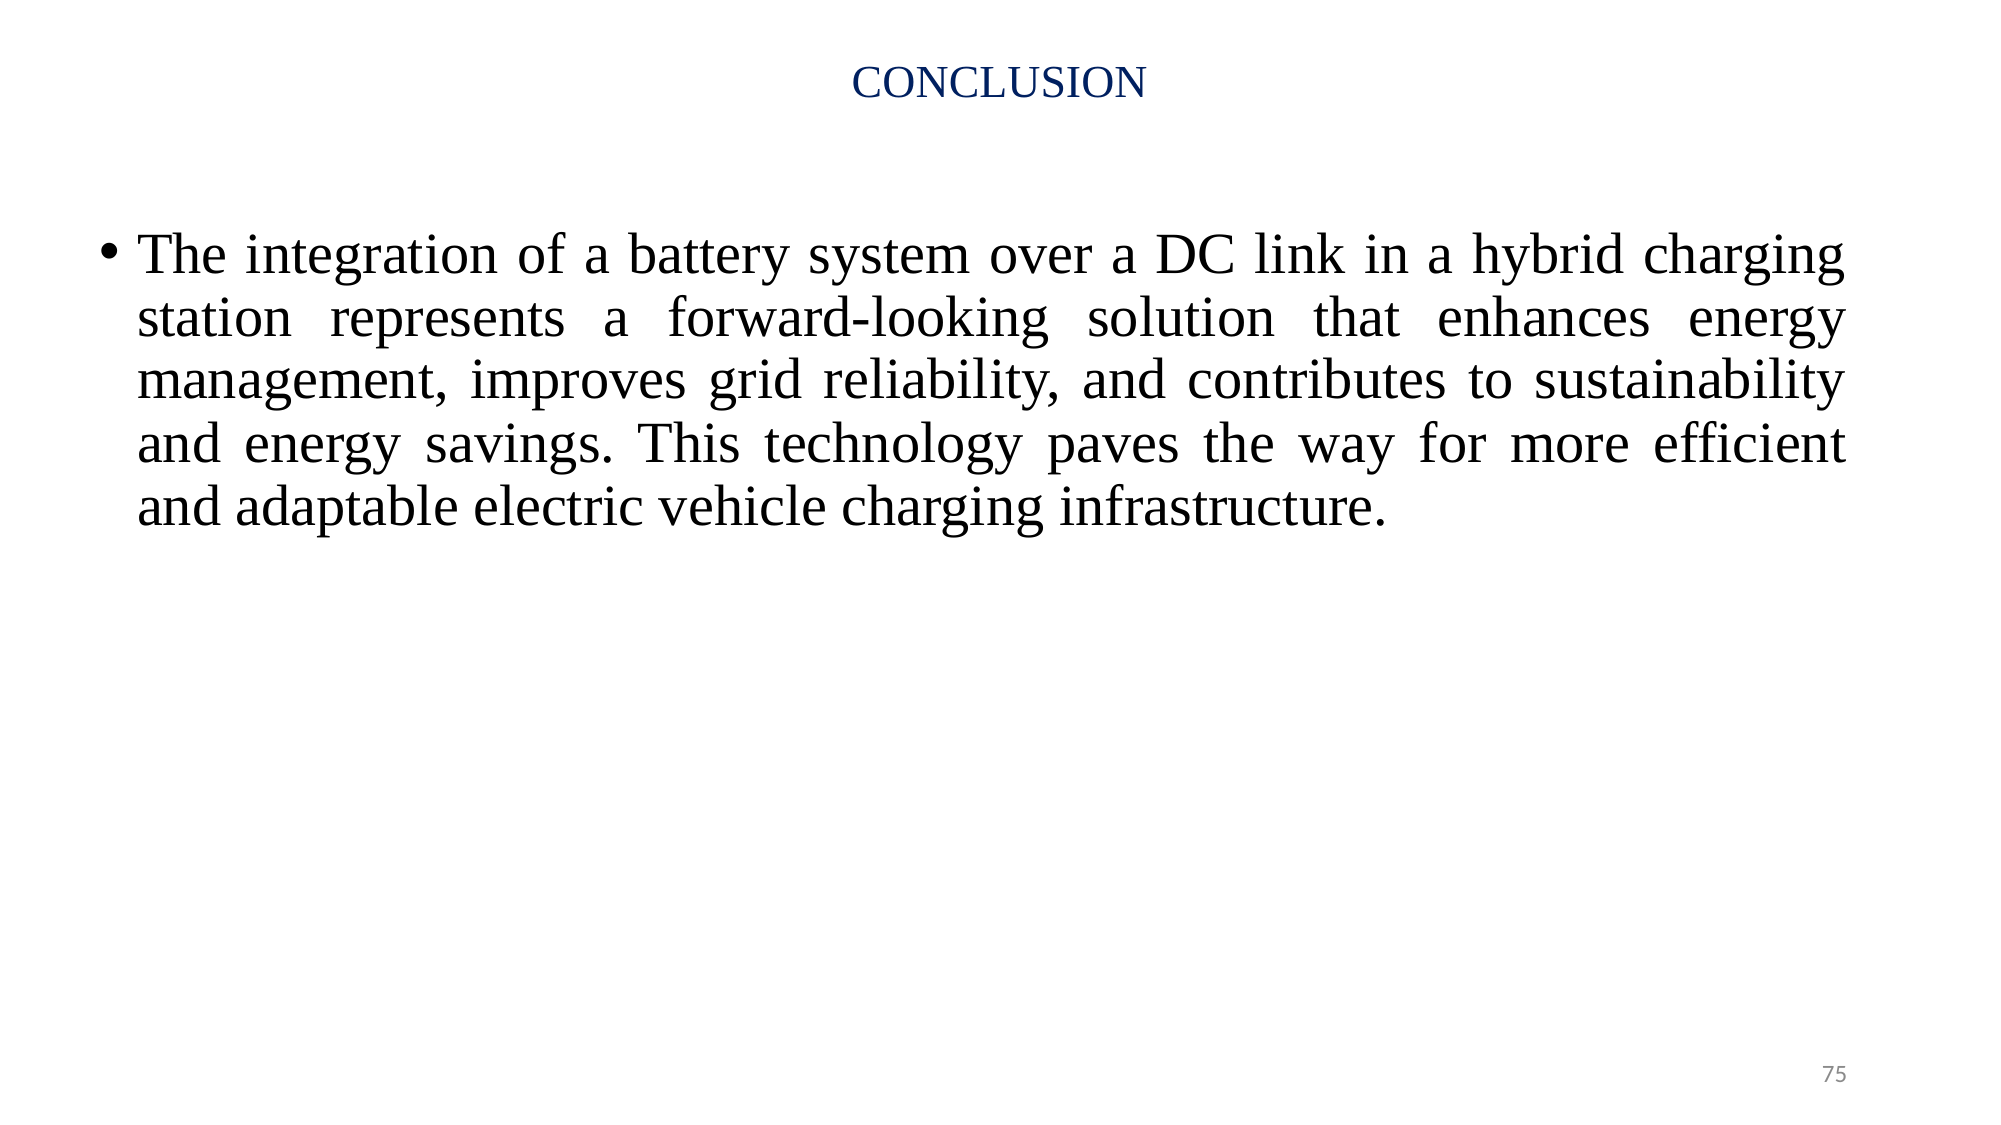

# CONCLUSION
The integration of a battery system over a DC link in a hybrid charging station represents a forward-looking solution that enhances energy management, improves grid reliability, and contributes to sustainability and energy savings. This technology paves the way for more efficient and adaptable electric vehicle charging infrastructure.

75